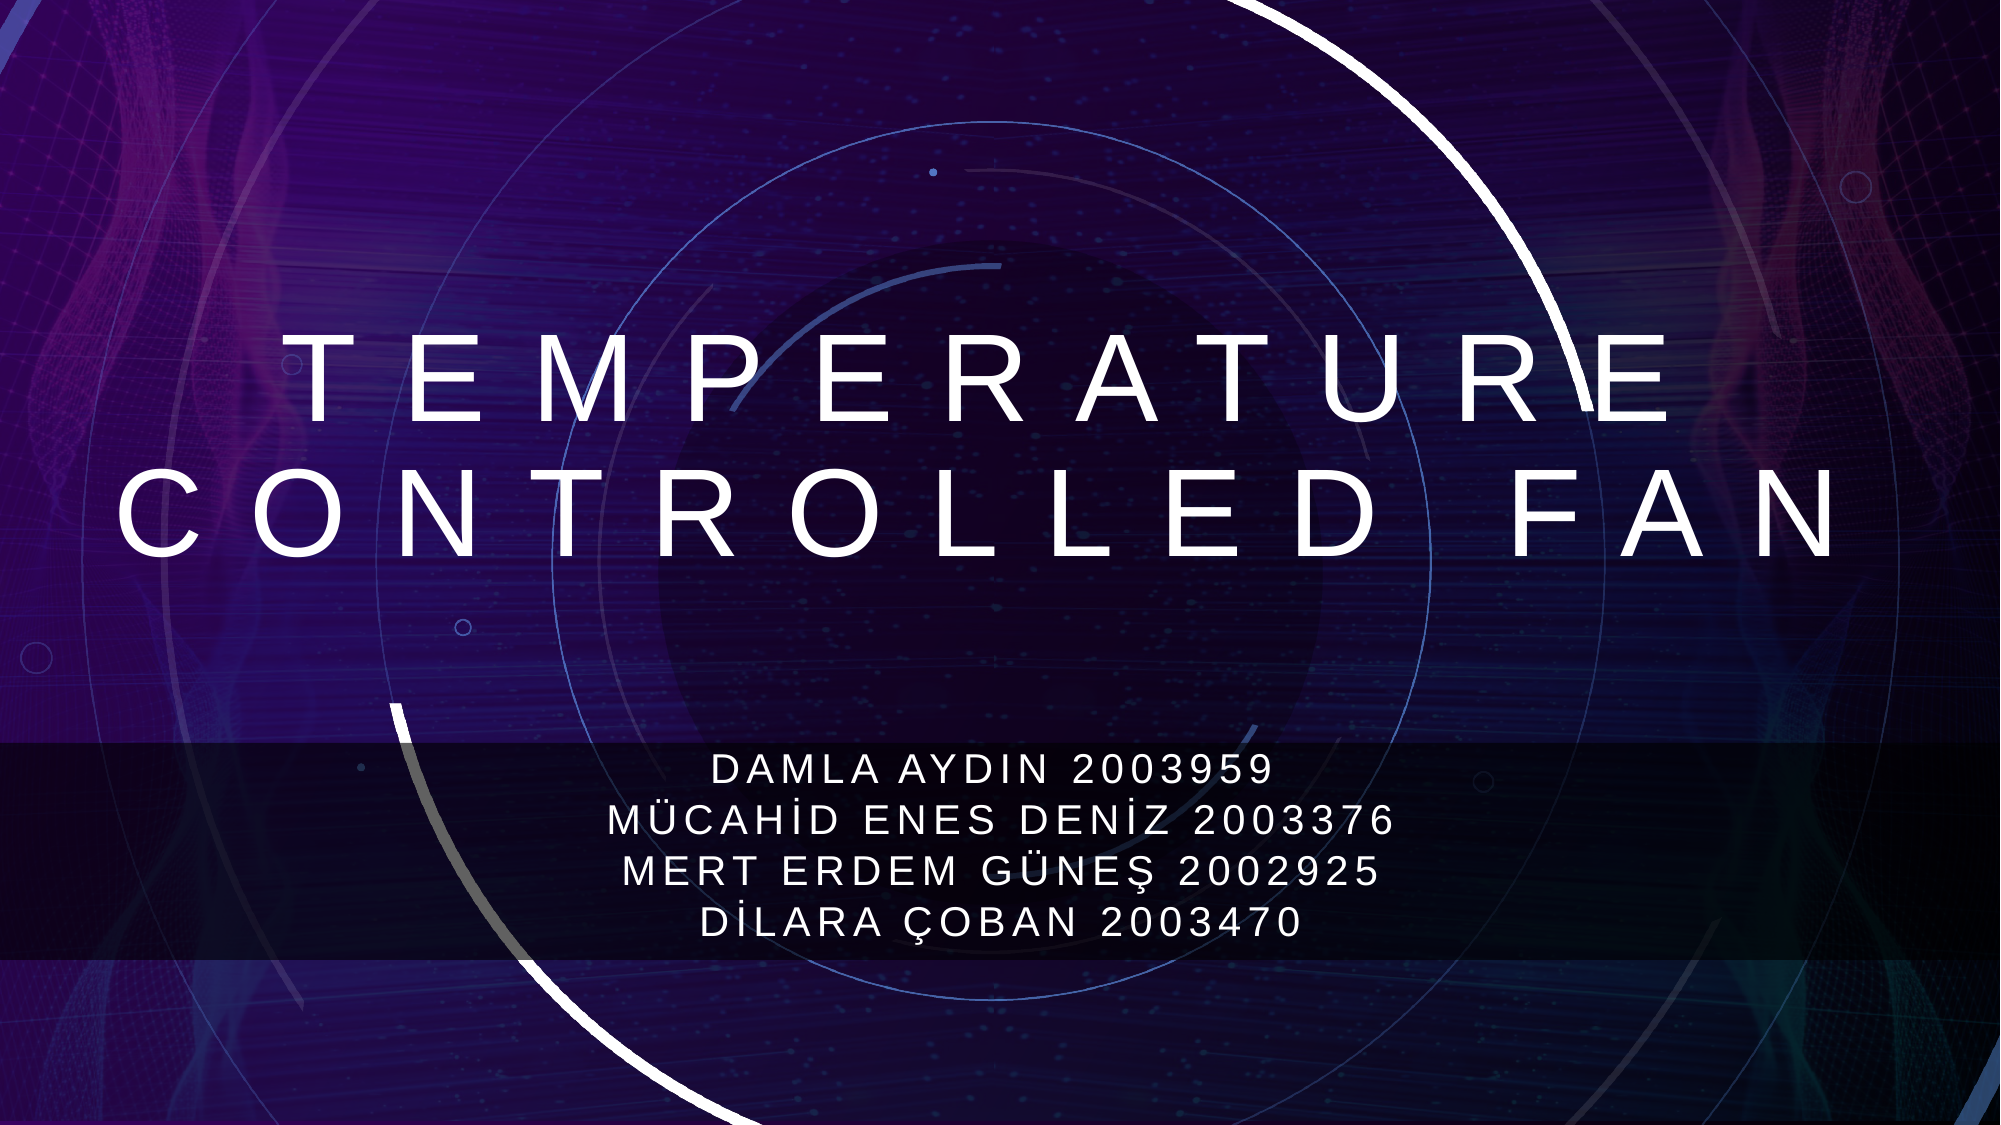

# TEMPERATURE CONTROLLED FAN
DAMLA AYDIN 2003959
MÜCAHİD ENES DENİZ 2003376
MERT ERDEM GÜNEŞ 2002925
DİLARA ÇOBAN 2003470